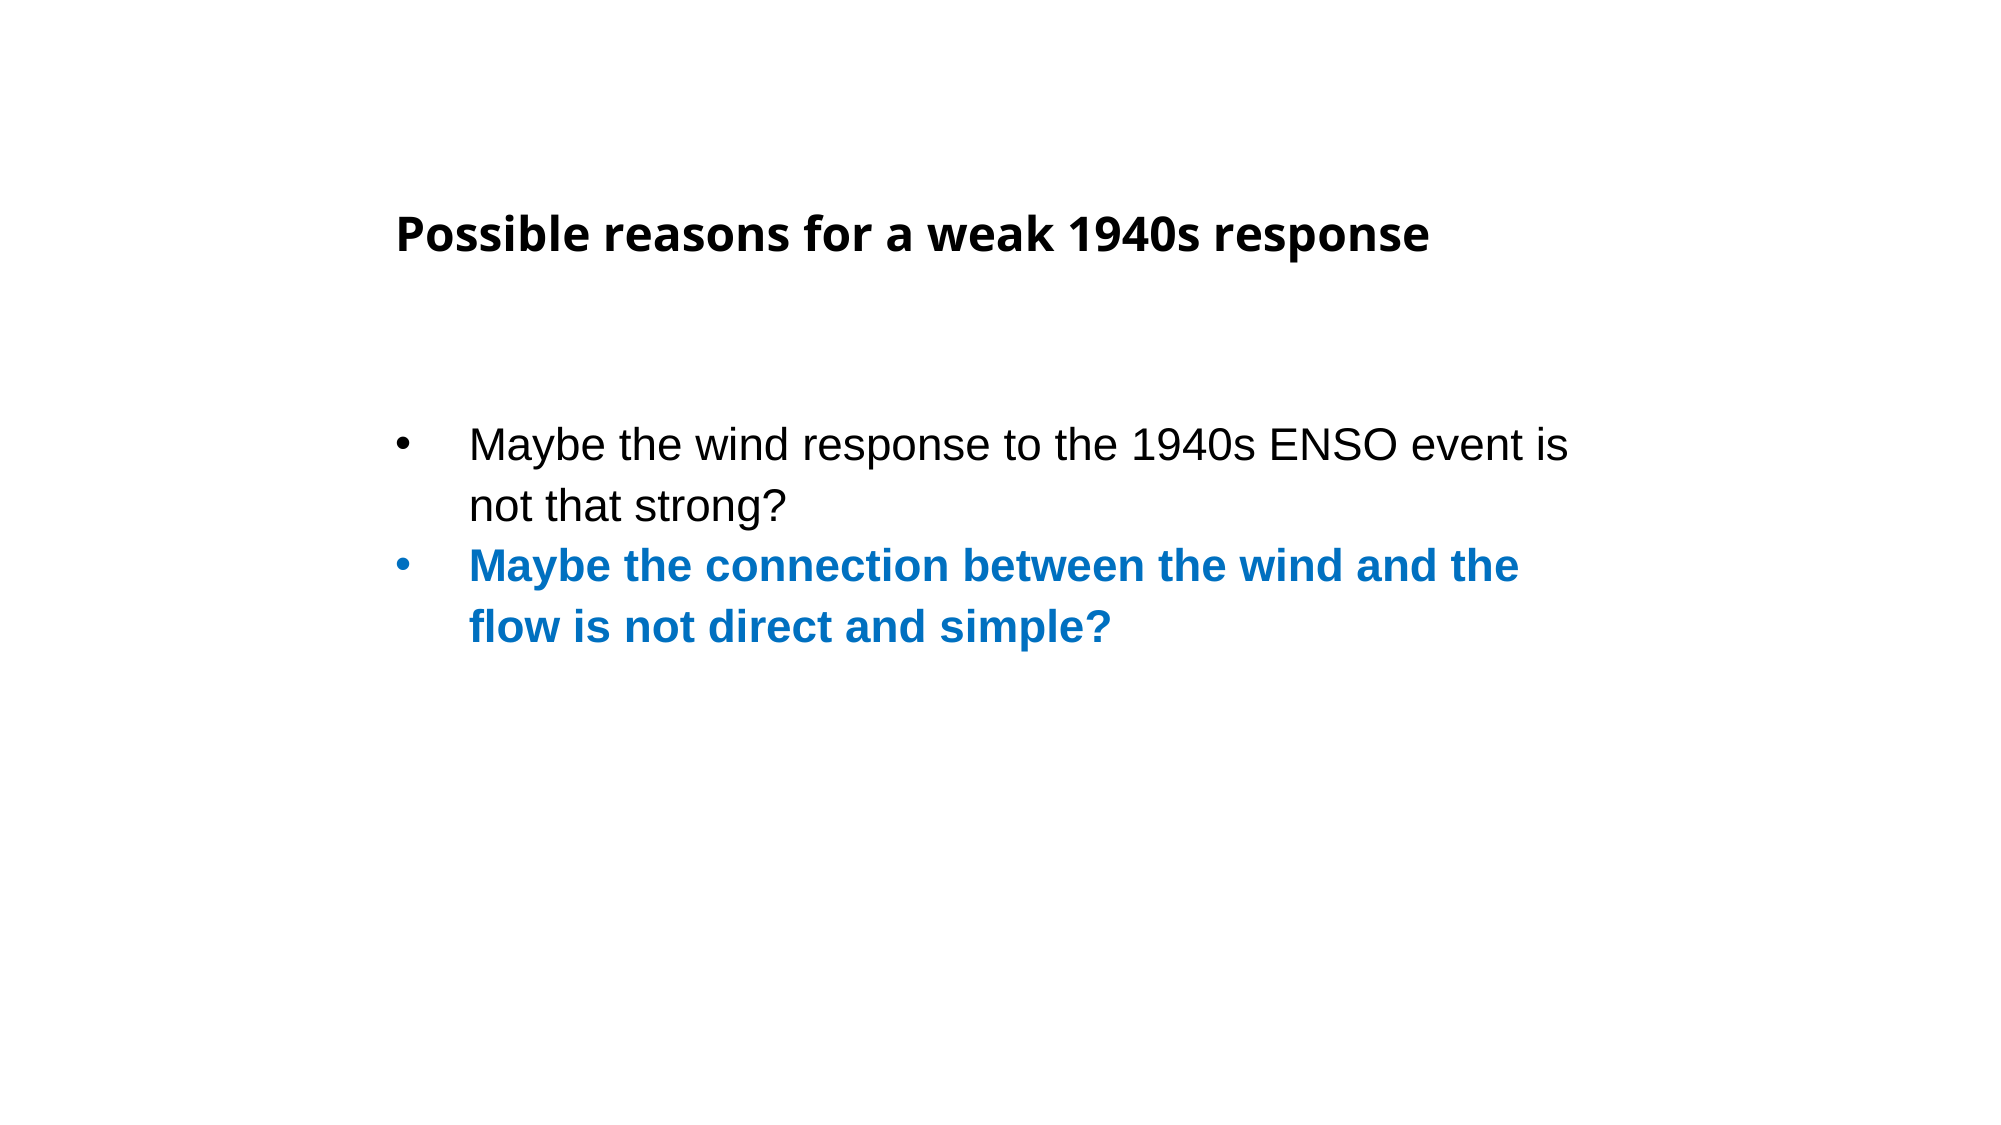

# Possible reasons for a weak 1940s response
Maybe the wind response to the 1940s ENSO event is not that strong?
Maybe the connection between the wind and the flow is not direct and simple?